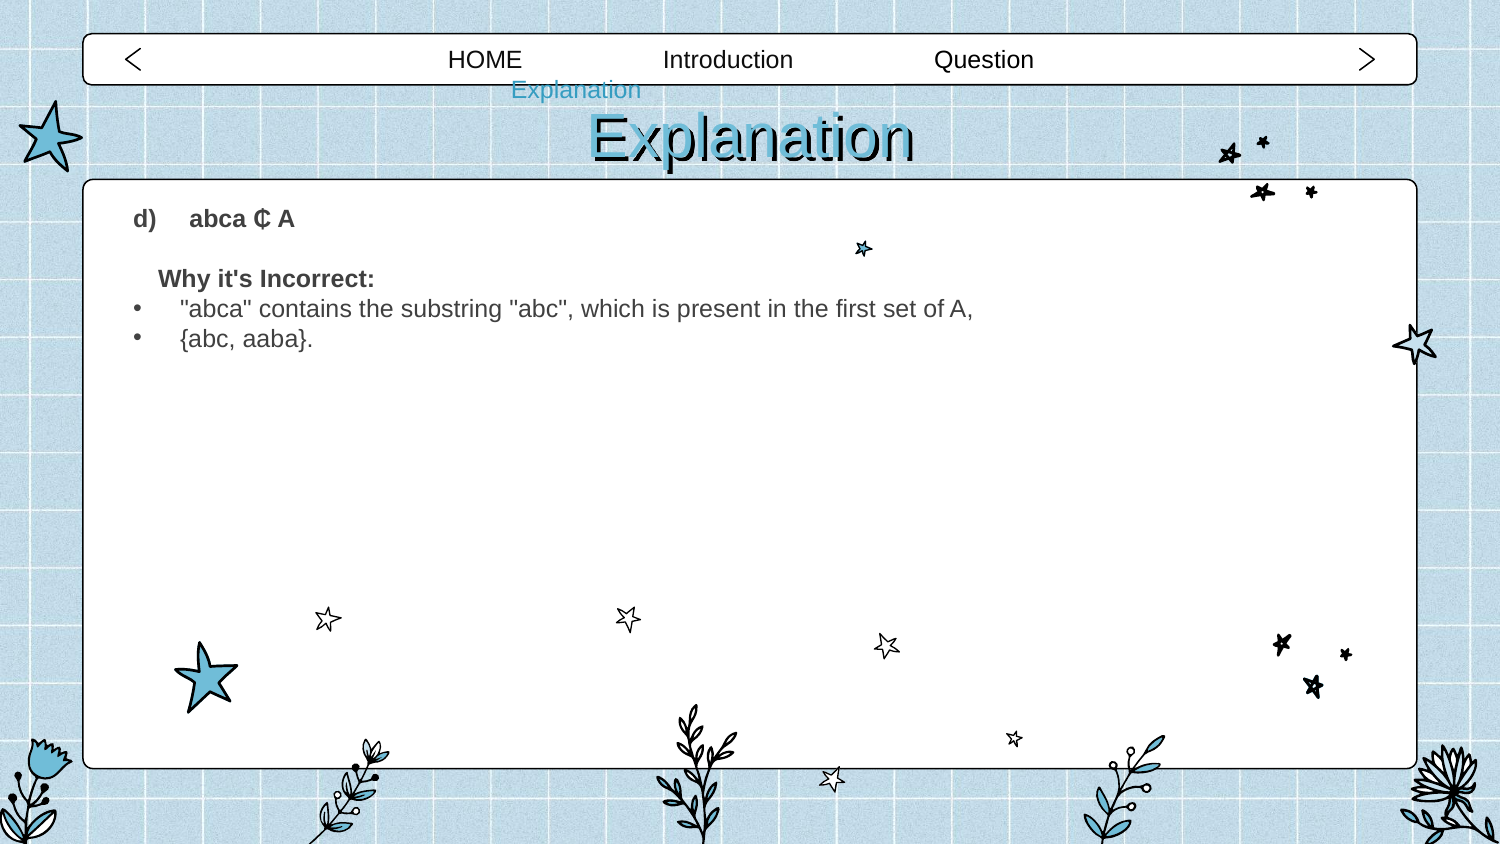

HOME                    Introduction                    Question                    Explanation

# Explanation

abca ₵ A

Why it's Incorrect:
"abca" contains the substring "abc", which is present in the first set of A,
{abc, aaba}.